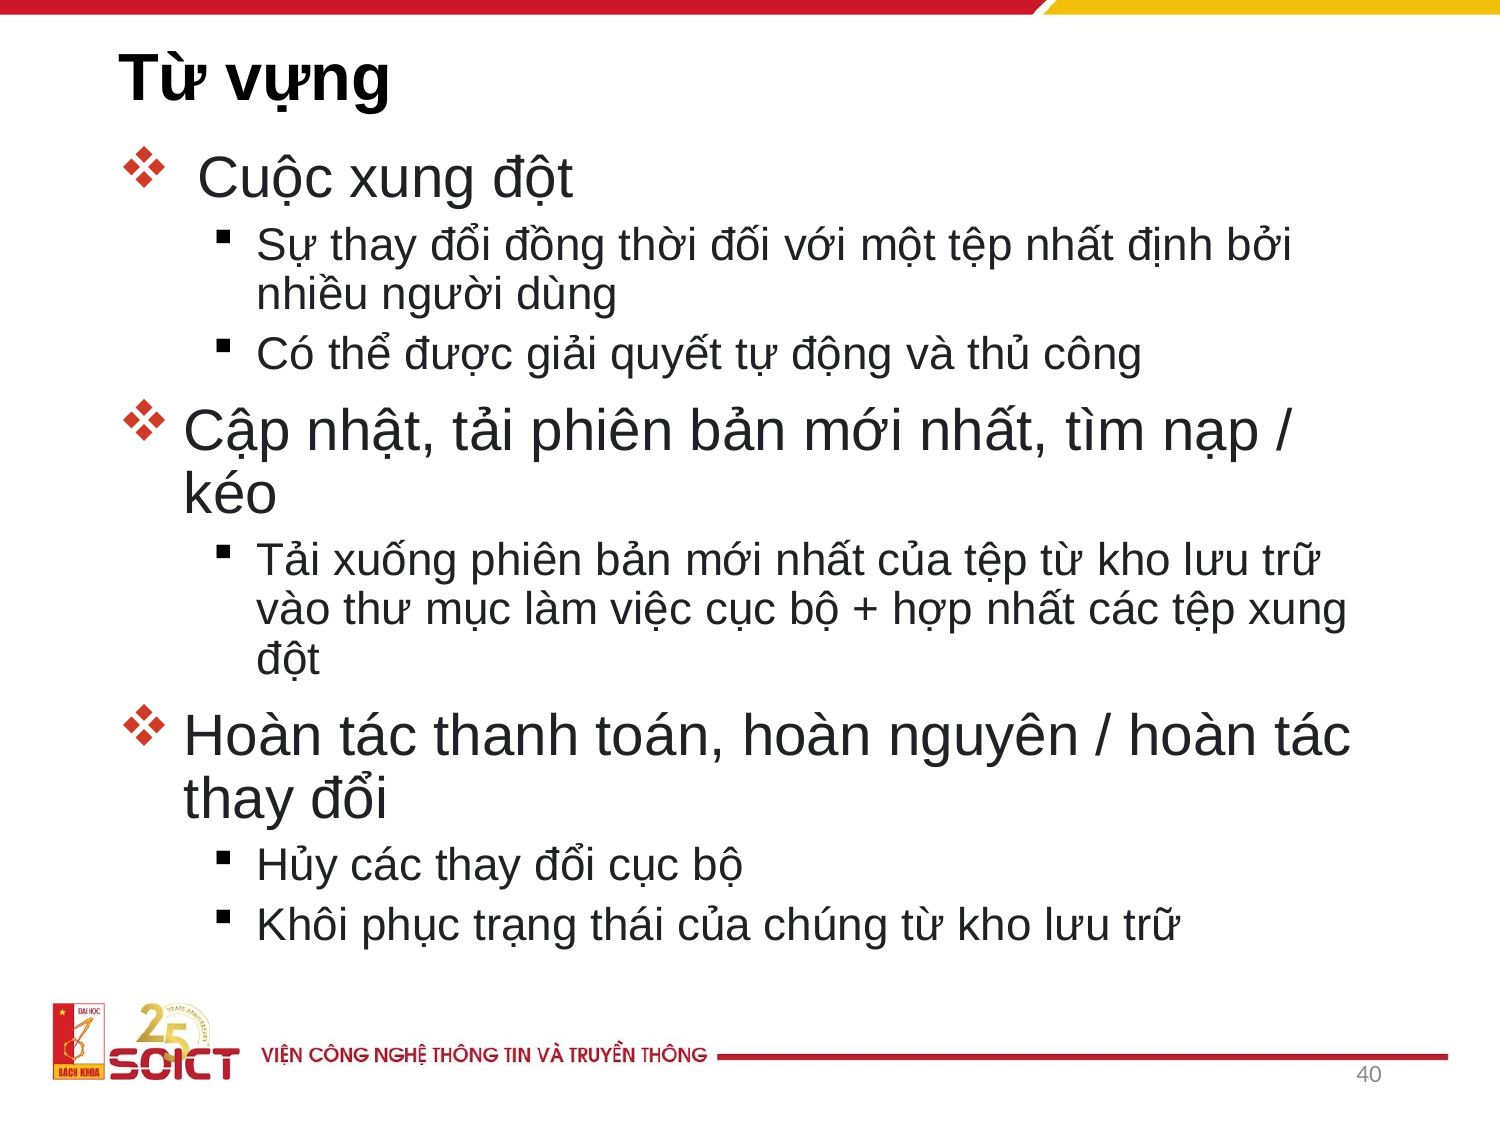

# Từ vựng
 Cuộc xung đột
Sự thay đổi đồng thời đối với một tệp nhất định bởi nhiều người dùng
Có thể được giải quyết tự động và thủ công
Cập nhật, tải phiên bản mới nhất, tìm nạp / kéo
Tải xuống phiên bản mới nhất của tệp từ kho lưu trữ vào thư mục làm việc cục bộ + hợp nhất các tệp xung đột
Hoàn tác thanh toán, hoàn nguyên / hoàn tác thay đổi
Hủy các thay đổi cục bộ
Khôi phục trạng thái của chúng từ kho lưu trữ

40